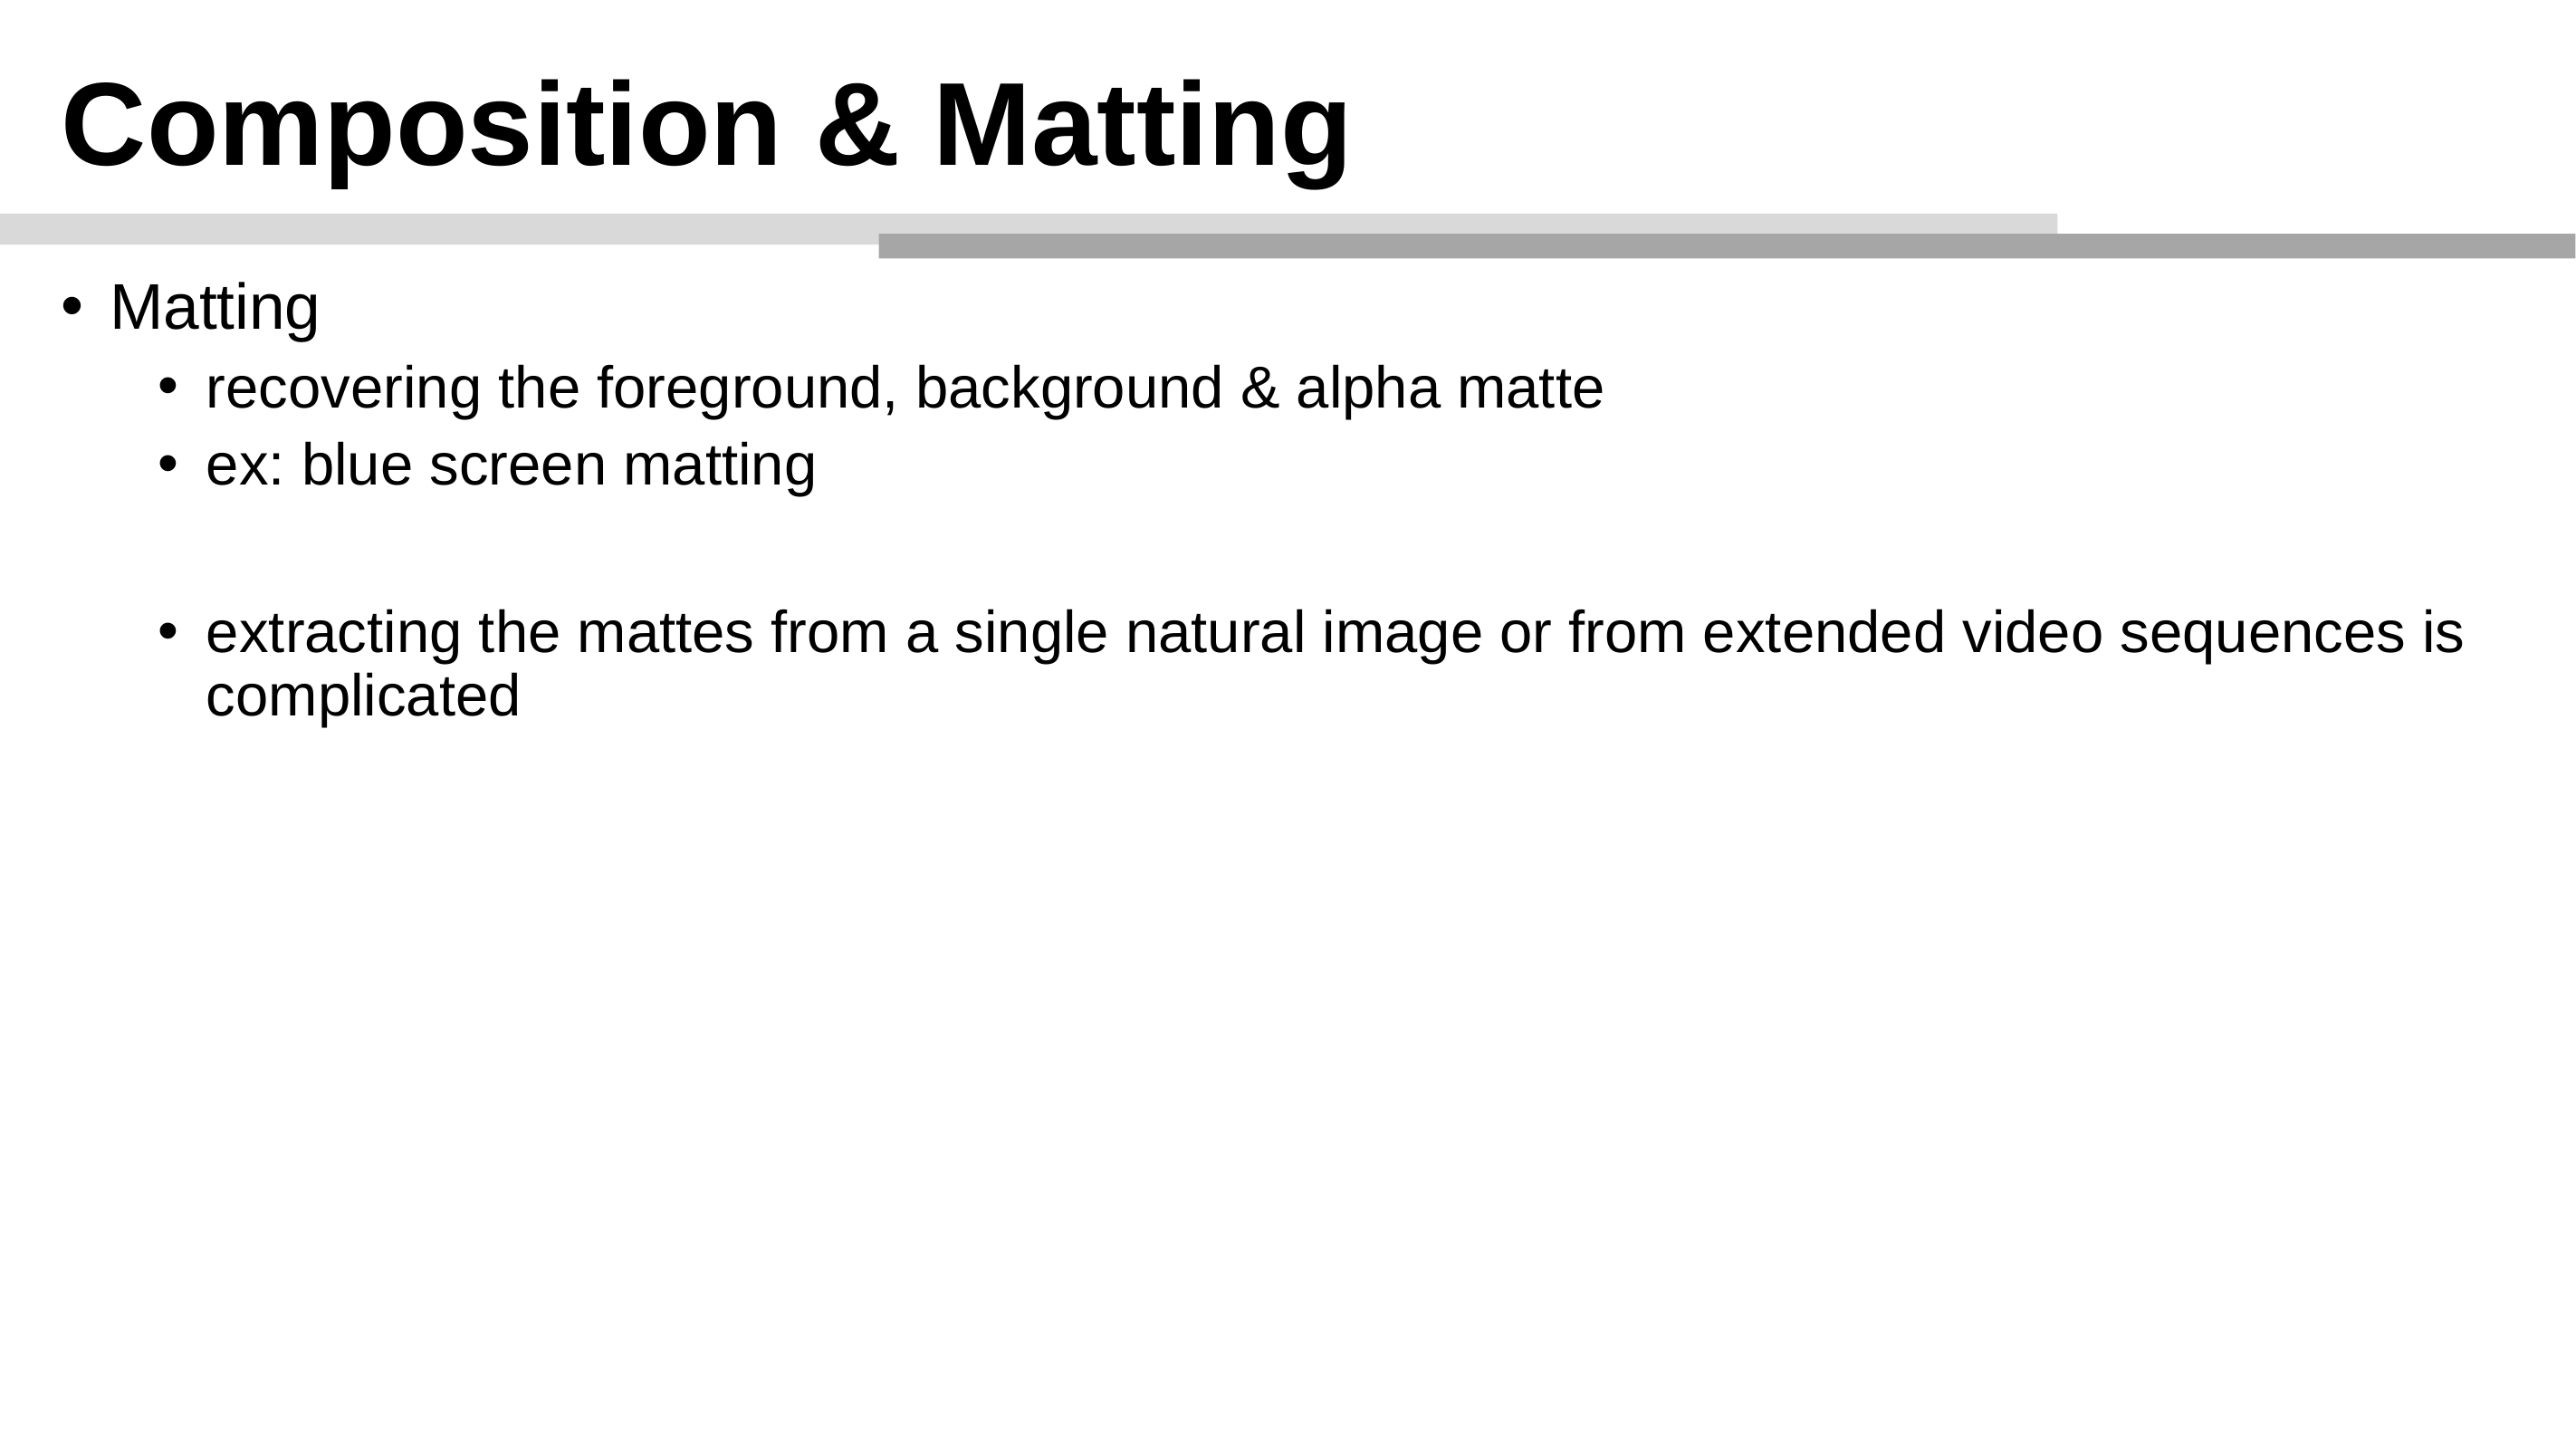

# Composition & Matting
Matting
recovering the foreground, background & alpha matte
ex: blue screen matting

extracting the mattes from a single natural image or from extended video sequences is complicated